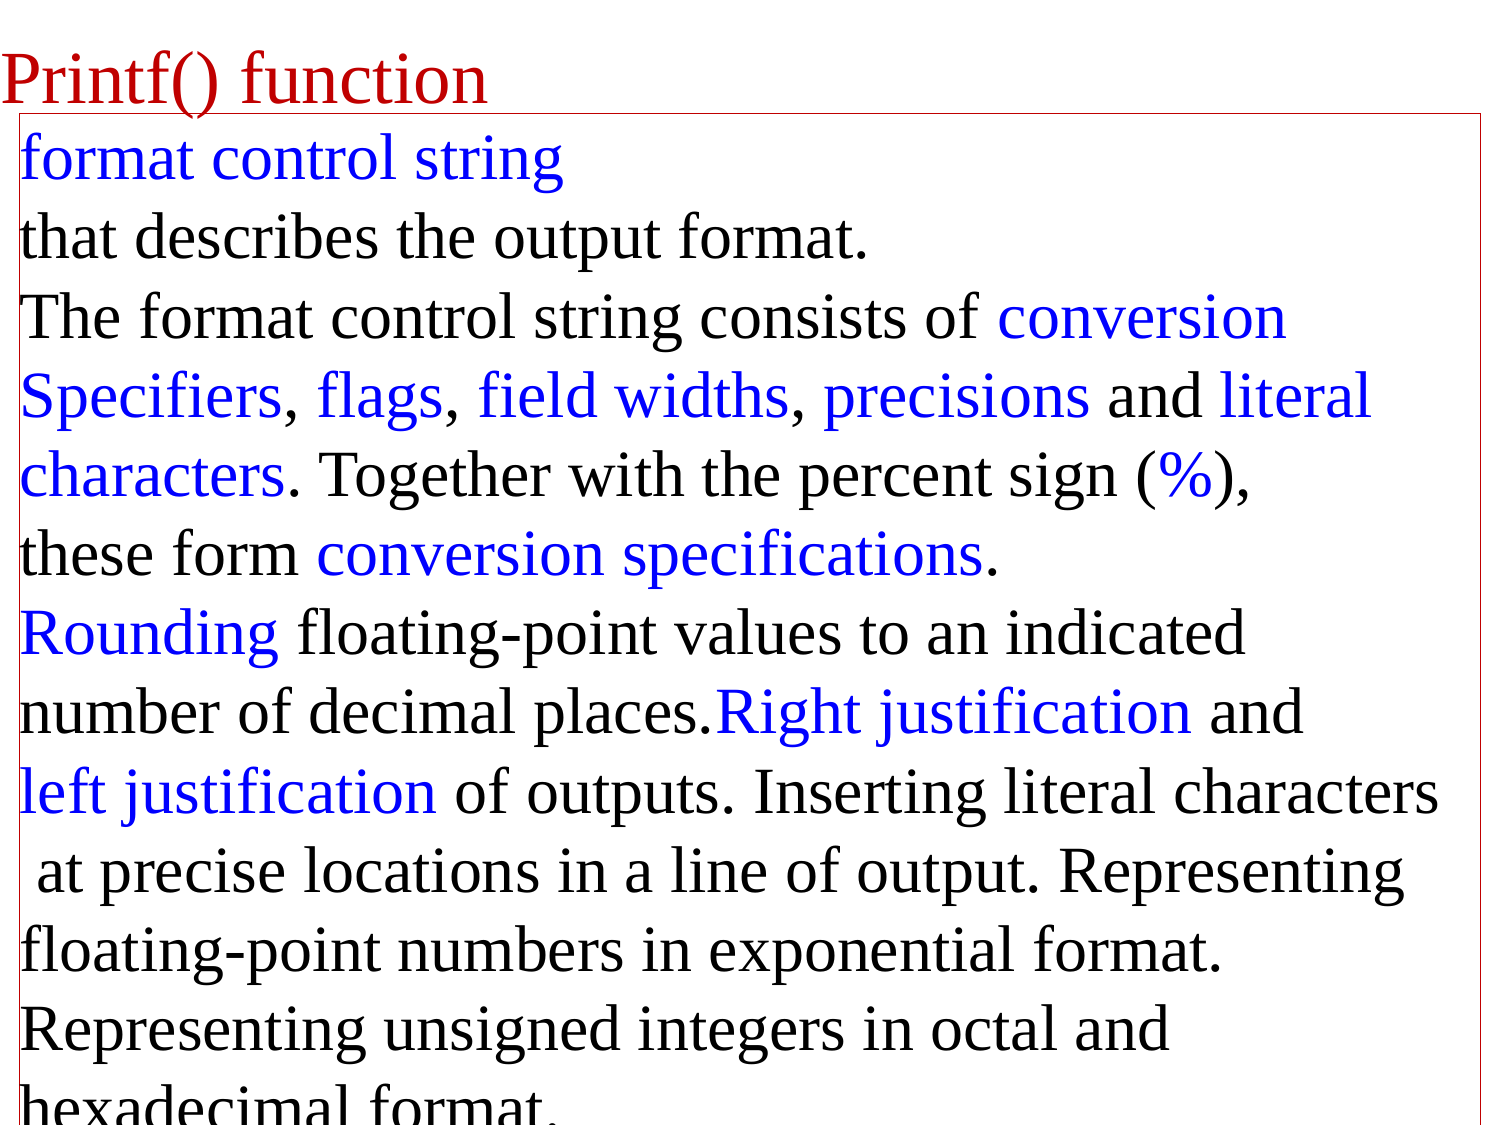

# Printf() function
format control string
that describes the output format.
The format control string consists of conversion
Specifiers, flags, field widths, precisions and literal
characters. Together with the percent sign (%),
these form conversion specifications.
Rounding floating-point values to an indicated
number of decimal places.Right justification and
left justification of outputs. Inserting literal characters
 at precise locations in a line of output. Representing
floating-point numbers in exponential format.
Representing unsigned integers in octal and
hexadecimal format.